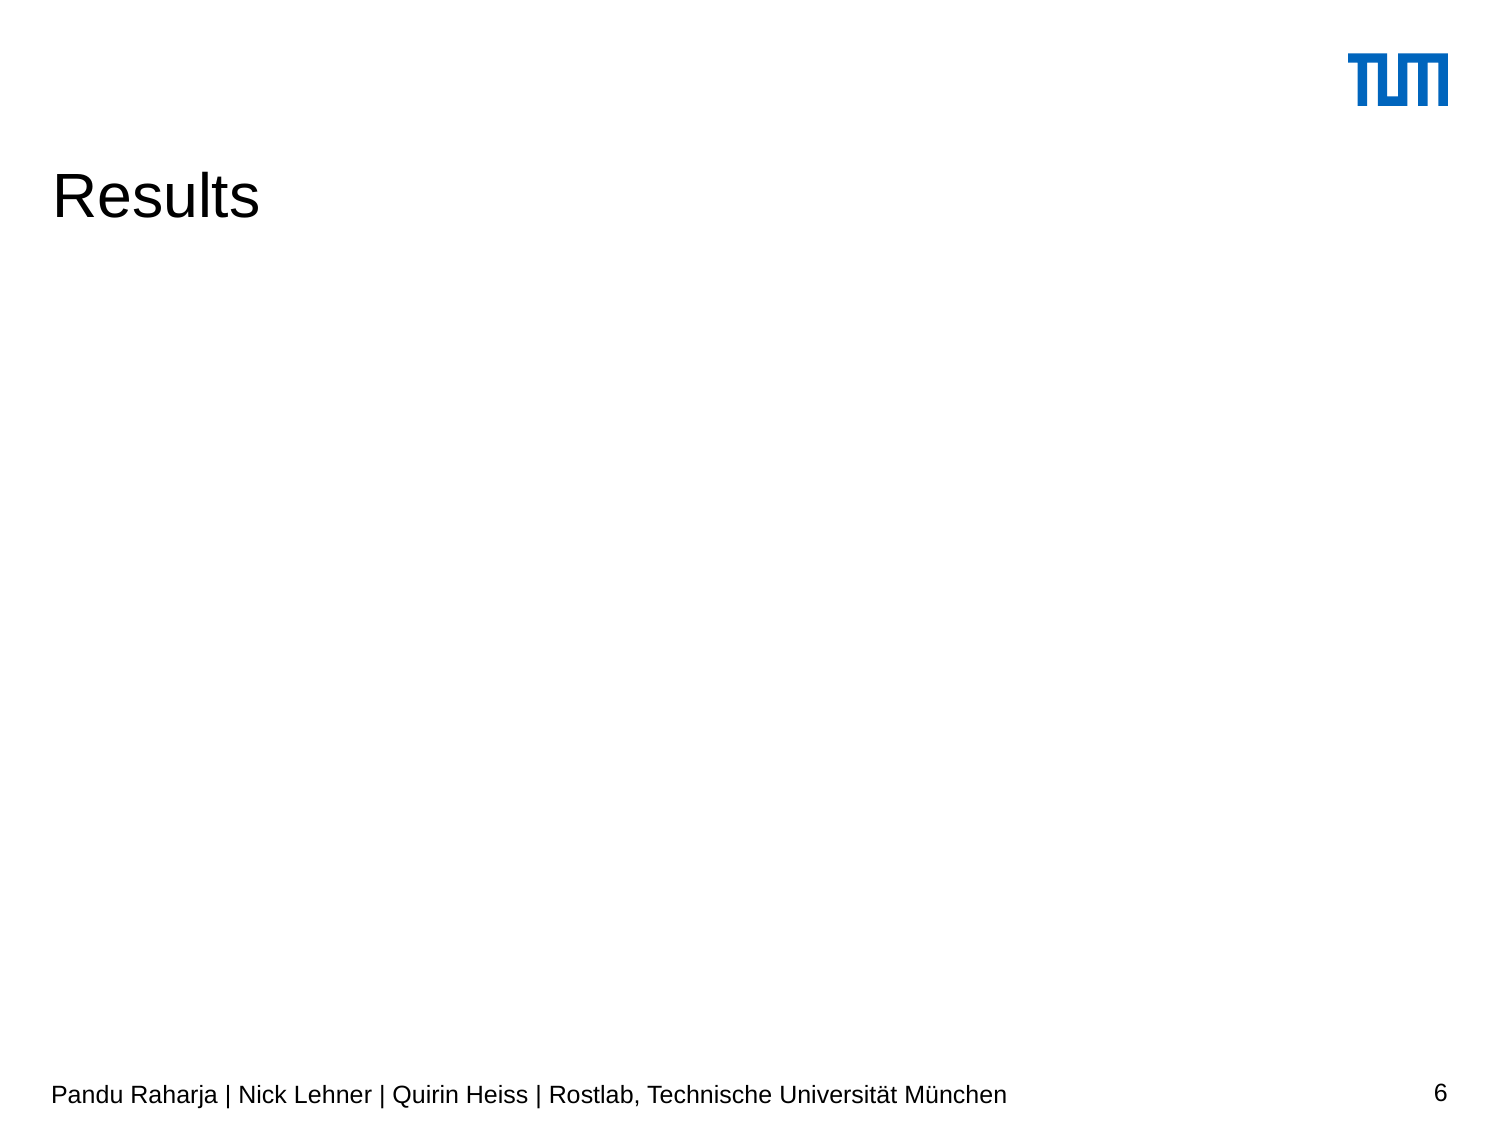

# Results

Pandu Raharja | Nick Lehner | Quirin Heiss | Rostlab, Technische Universität München
6